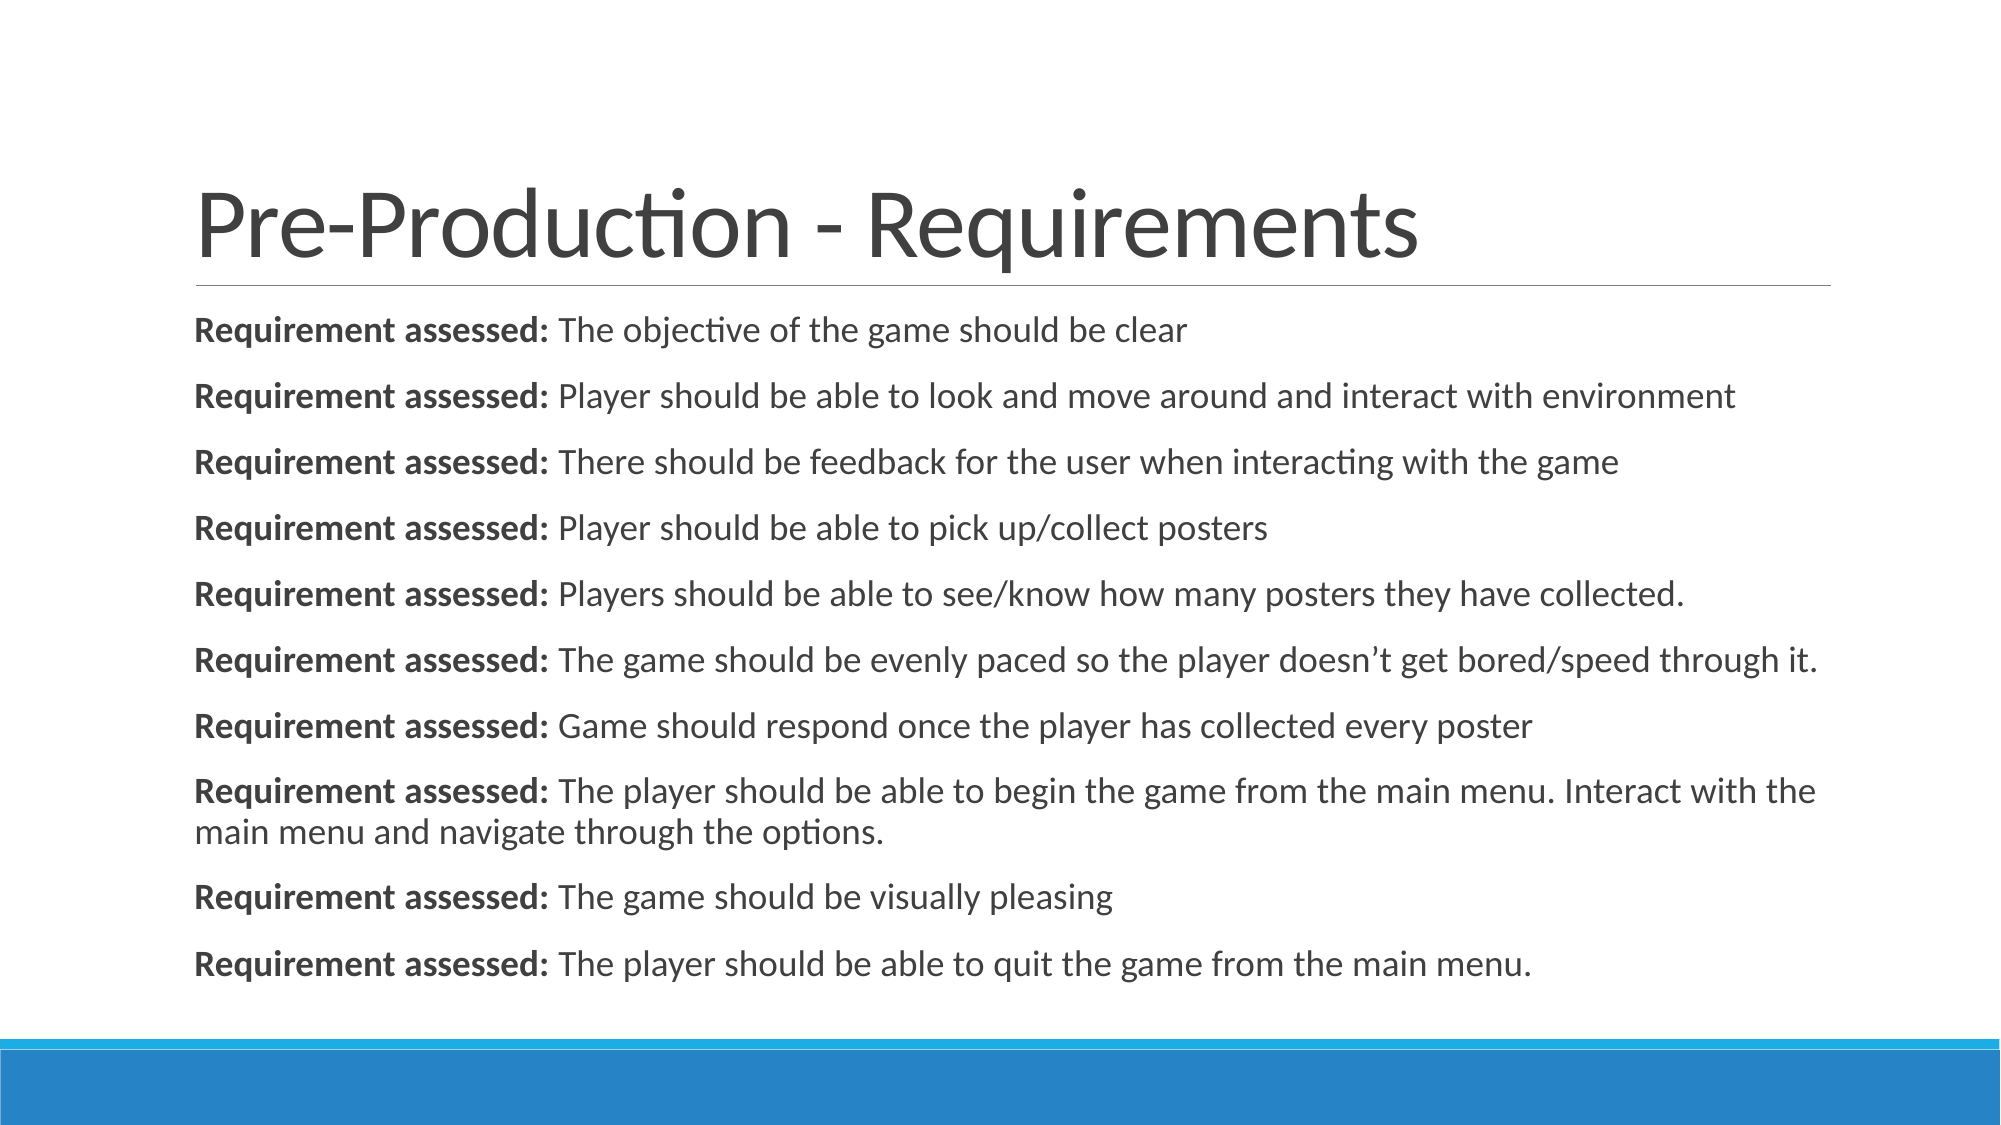

# Pre-Production - Requirements
Requirement assessed: The objective of the game should be clear
Requirement assessed: Player should be able to look and move around and interact with environment
Requirement assessed: There should be feedback for the user when interacting with the game
Requirement assessed: Player should be able to pick up/collect posters
Requirement assessed: Players should be able to see/know how many posters they have collected.
Requirement assessed: The game should be evenly paced so the player doesn’t get bored/speed through it.
Requirement assessed: Game should respond once the player has collected every poster
Requirement assessed: The player should be able to begin the game from the main menu. Interact with the main menu and navigate through the options.
Requirement assessed: The game should be visually pleasing
Requirement assessed: The player should be able to quit the game from the main menu.